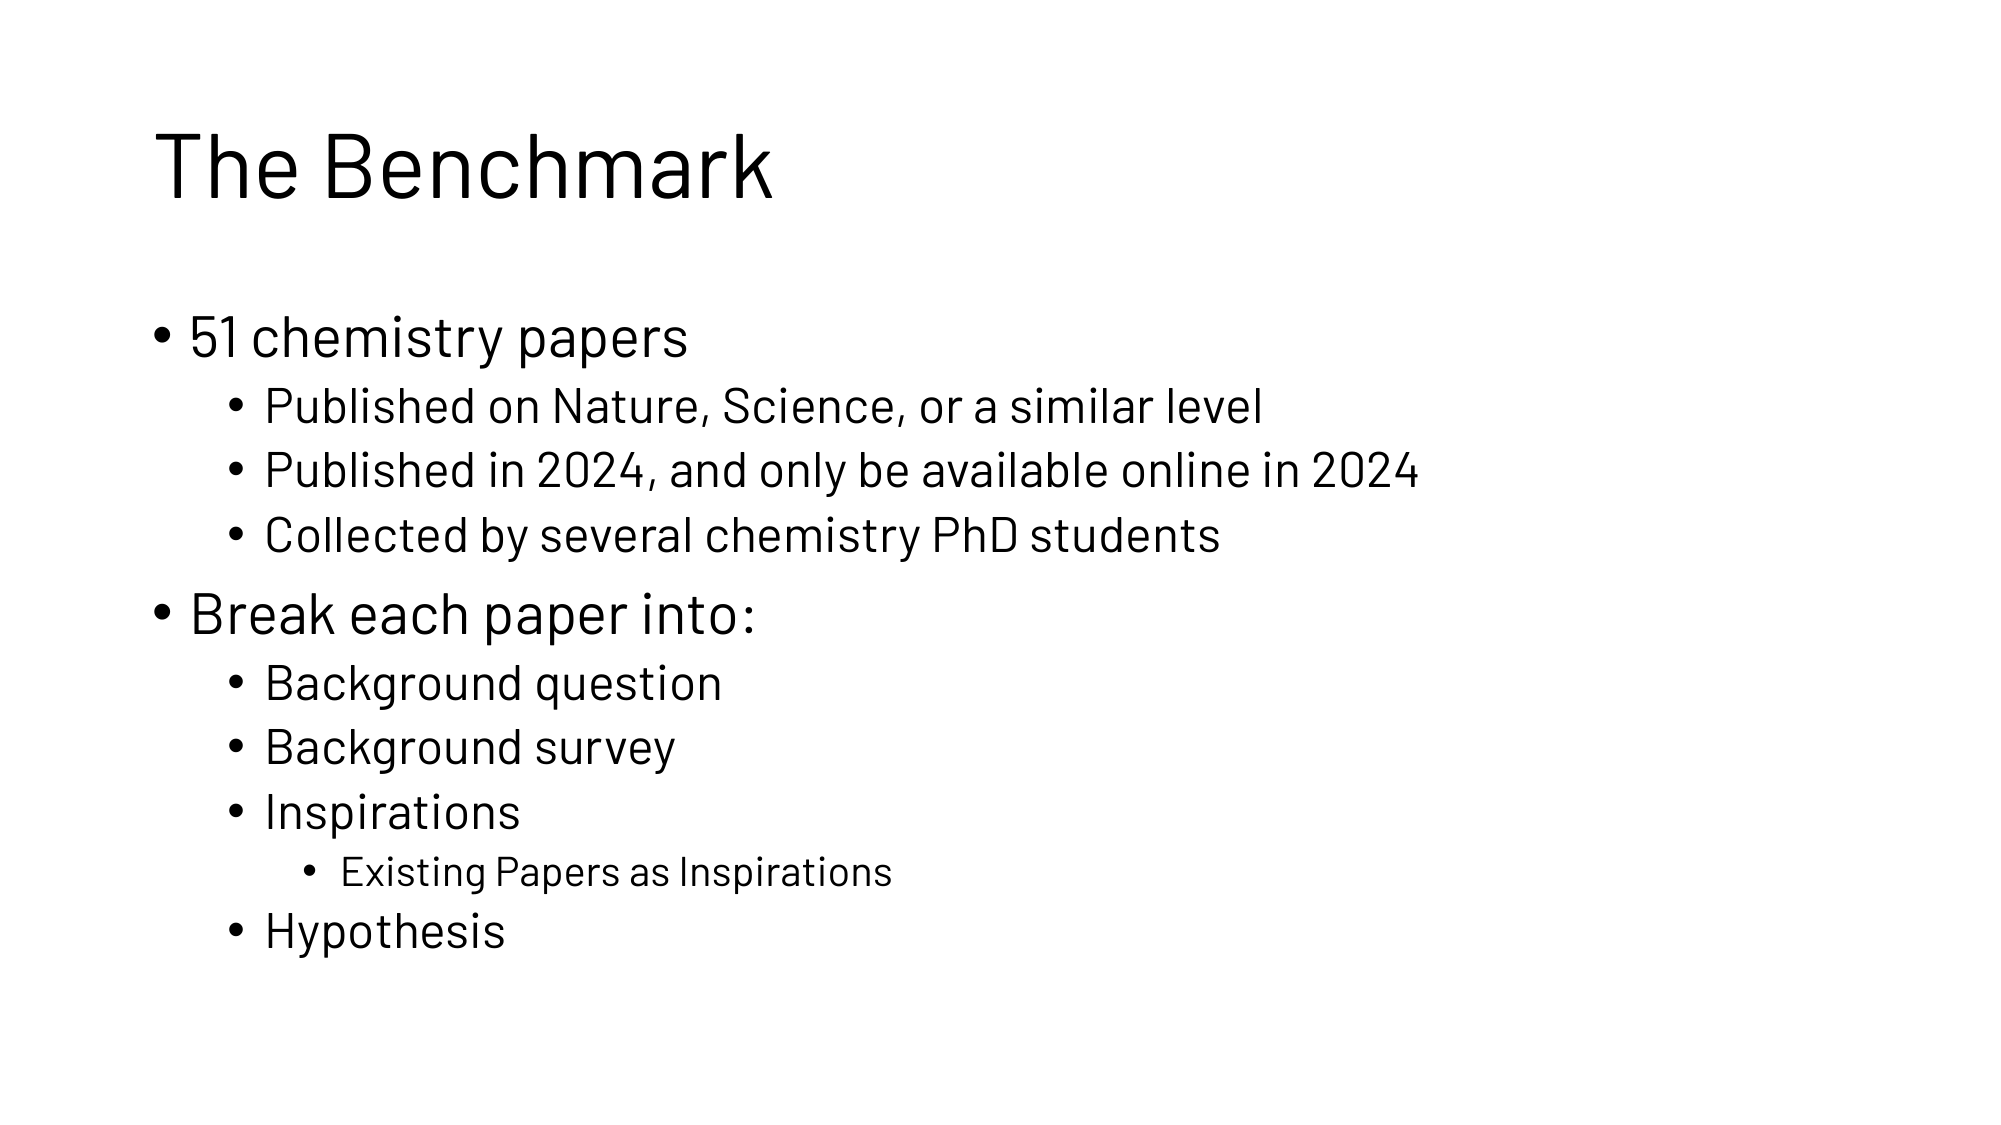

# The Benchmark
51 chemistry papers
Published on Nature, Science, or a similar level
Published in 2024, and only be available online in 2024
Collected by several chemistry PhD students
Break each paper into:
Background question
Background survey
Inspirations
Existing Papers as Inspirations
Hypothesis